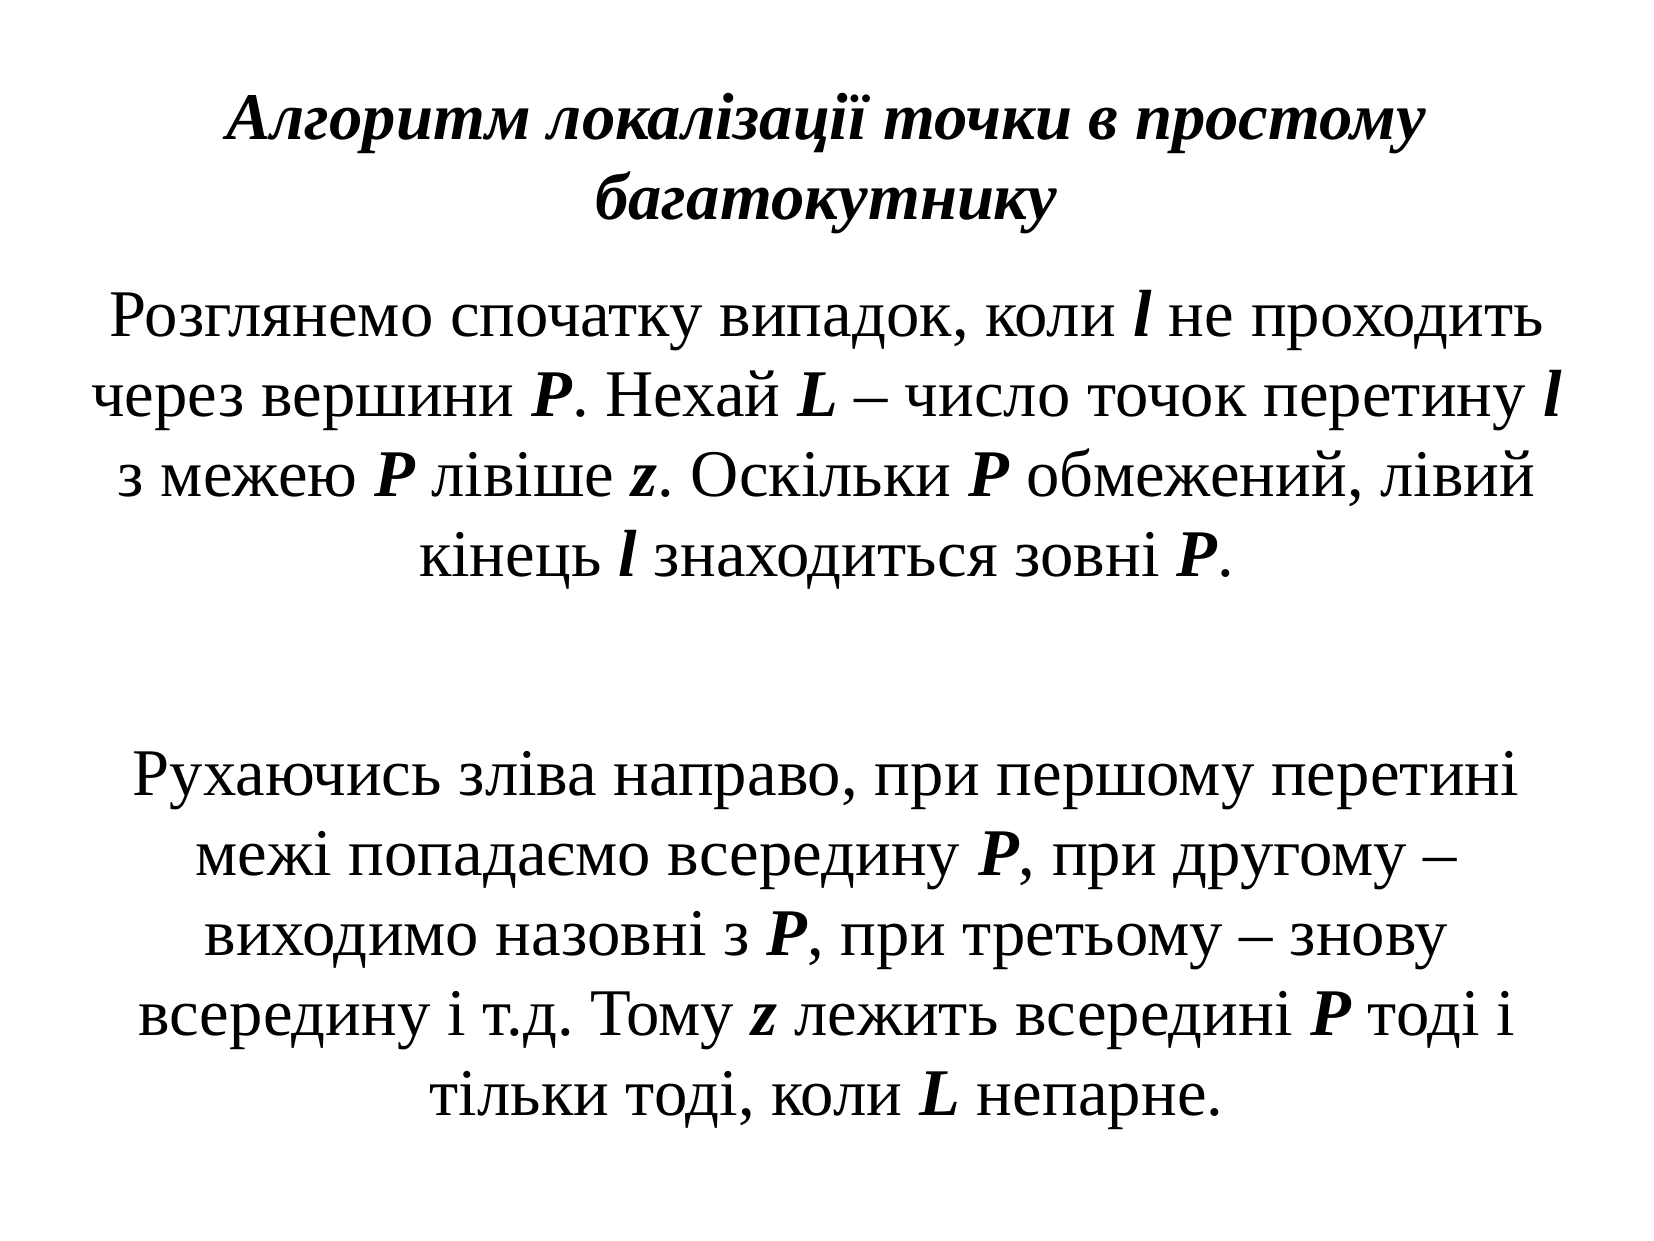

Алгоритм локалізації точки в простому багатокутнику
Розглянемо спочатку випадок, коли l не проходить через вершини P. Нехай L – число точок перетину l з межею P лівіше z. Оскільки P обмежений, лівий кінець l знаходиться зовні P.

Рухаючись зліва направо, при першому перетині межі попадаємо всередину P, при другому – виходимо назовні з P, при третьому – знову всередину і т.д. Тому z лежить всередині P тоді і тільки тоді, коли L непарне.